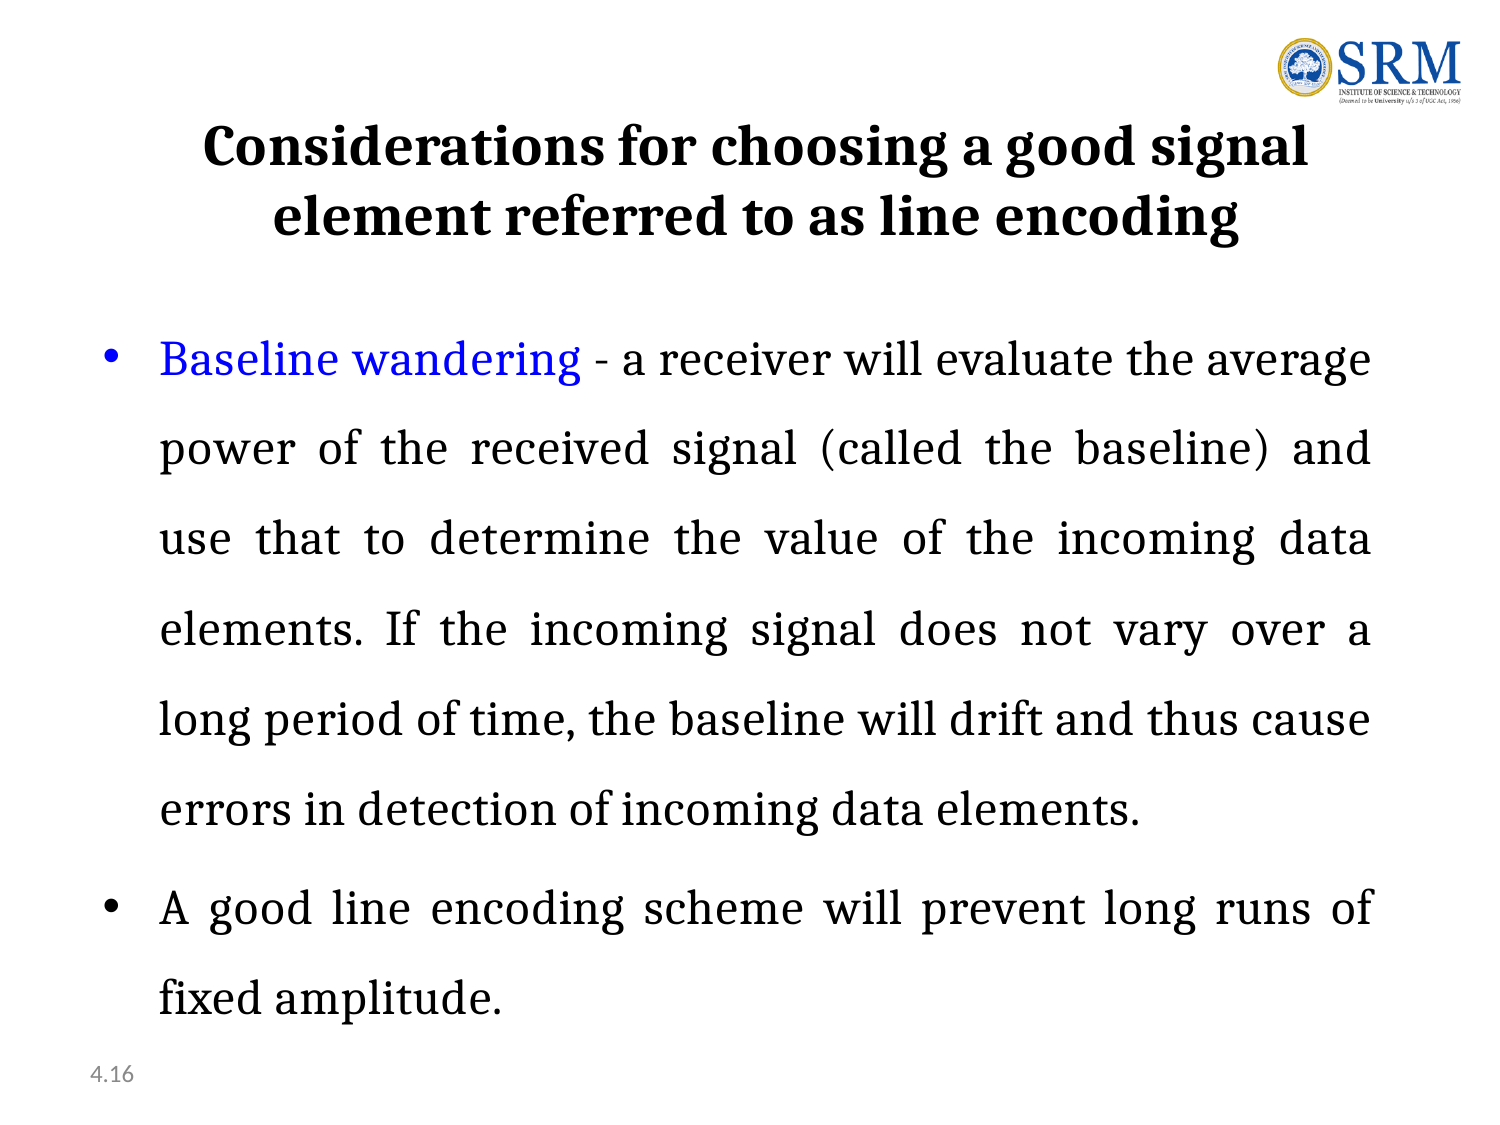

# Considerations for choosing a good signal element referred to as line encoding
Baseline wandering - a receiver will evaluate the average power of the received signal (called the baseline) and use that to determine the value of the incoming data elements. If the incoming signal does not vary over a long period of time, the baseline will drift and thus cause errors in detection of incoming data elements.
A good line encoding scheme will prevent long runs of fixed amplitude.
4.16